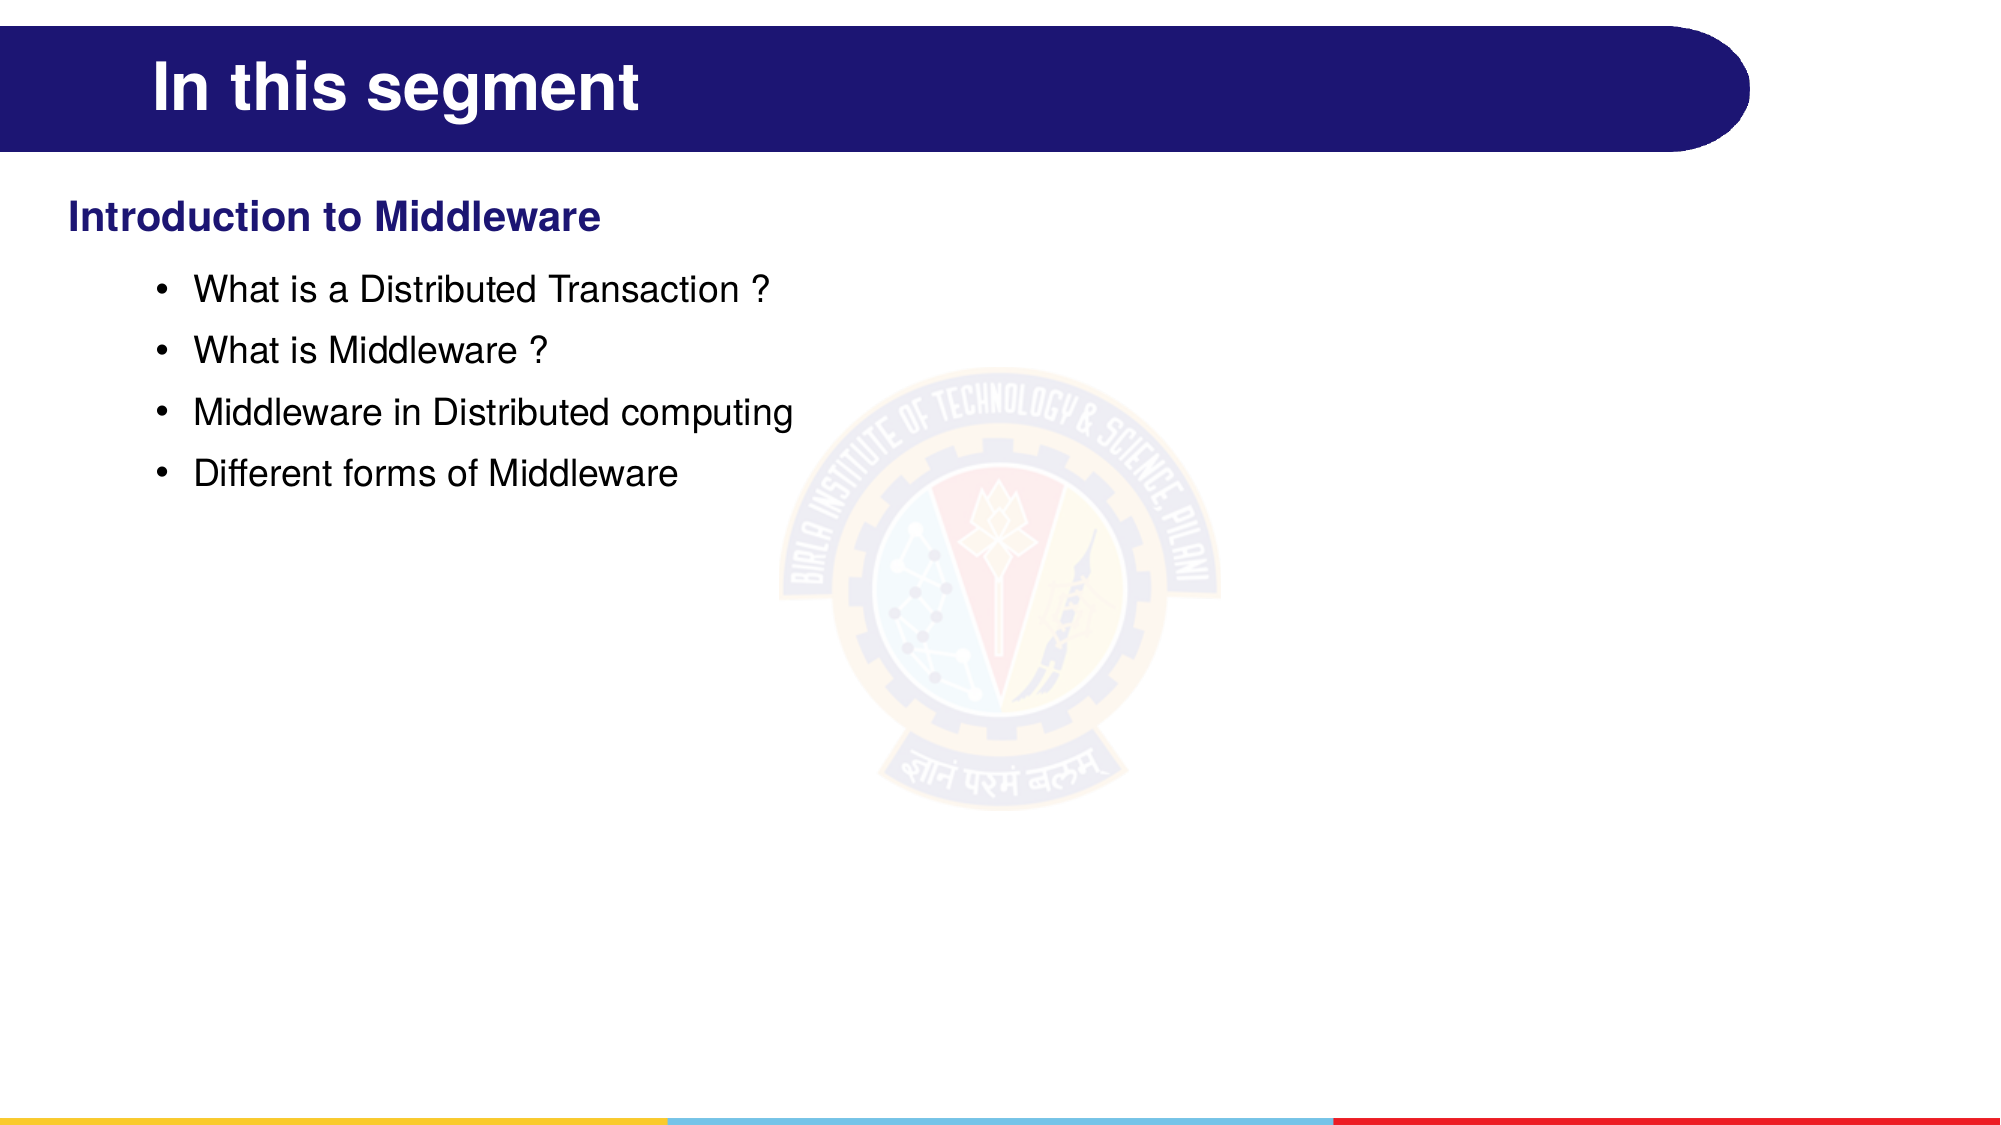

# In this segment
Introduction to Middleware
What is a Distributed Transaction ?
What is Middleware ?
Middleware in Distributed computing
Different forms of Middleware